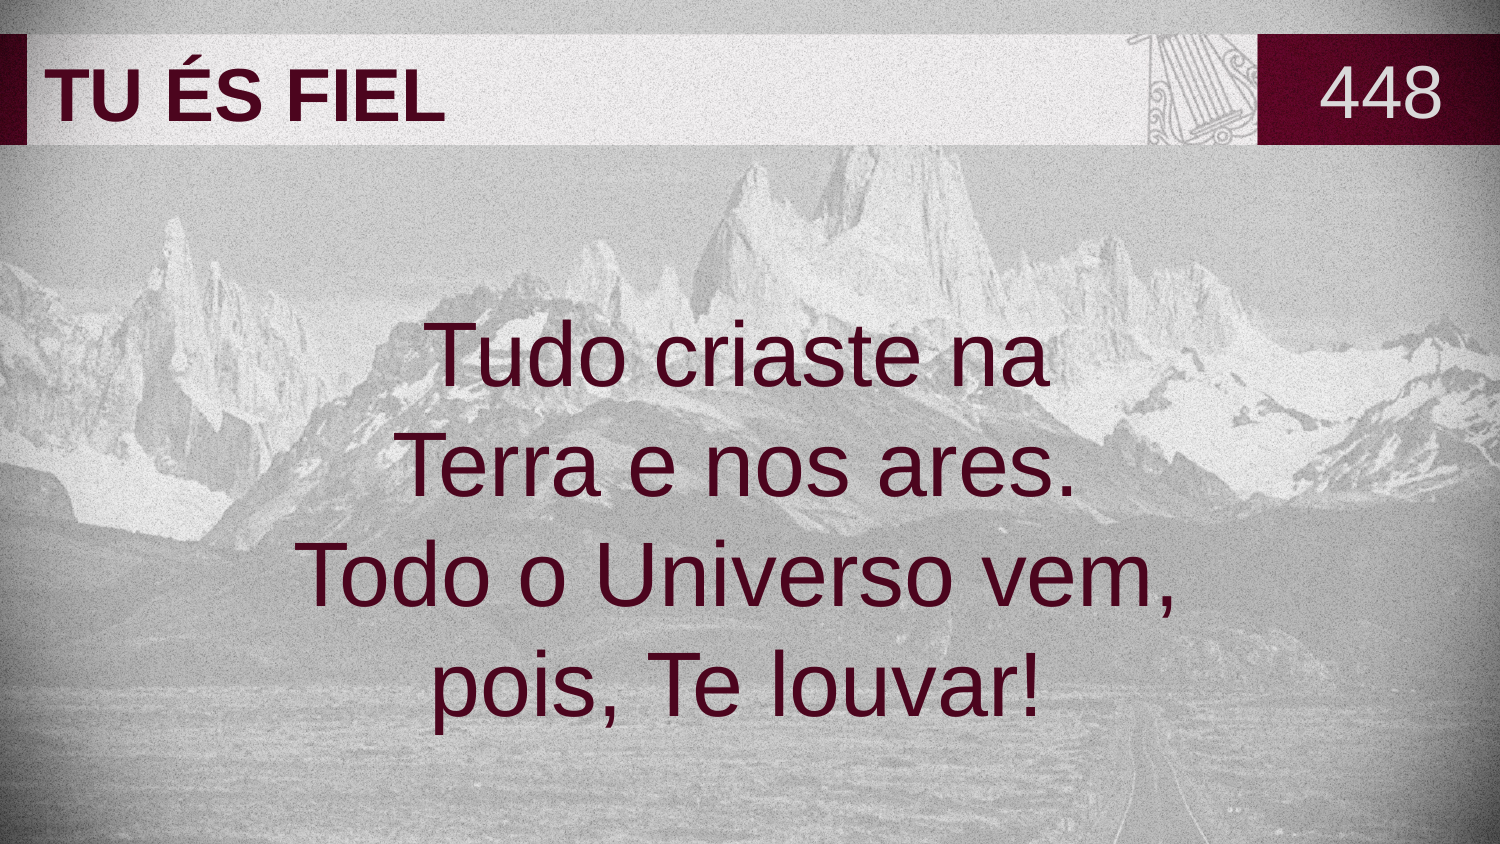

# TU ÉS FIEL
448
Tudo criaste na
Terra e nos ares.
Todo o Universo vem,
pois, Te louvar!